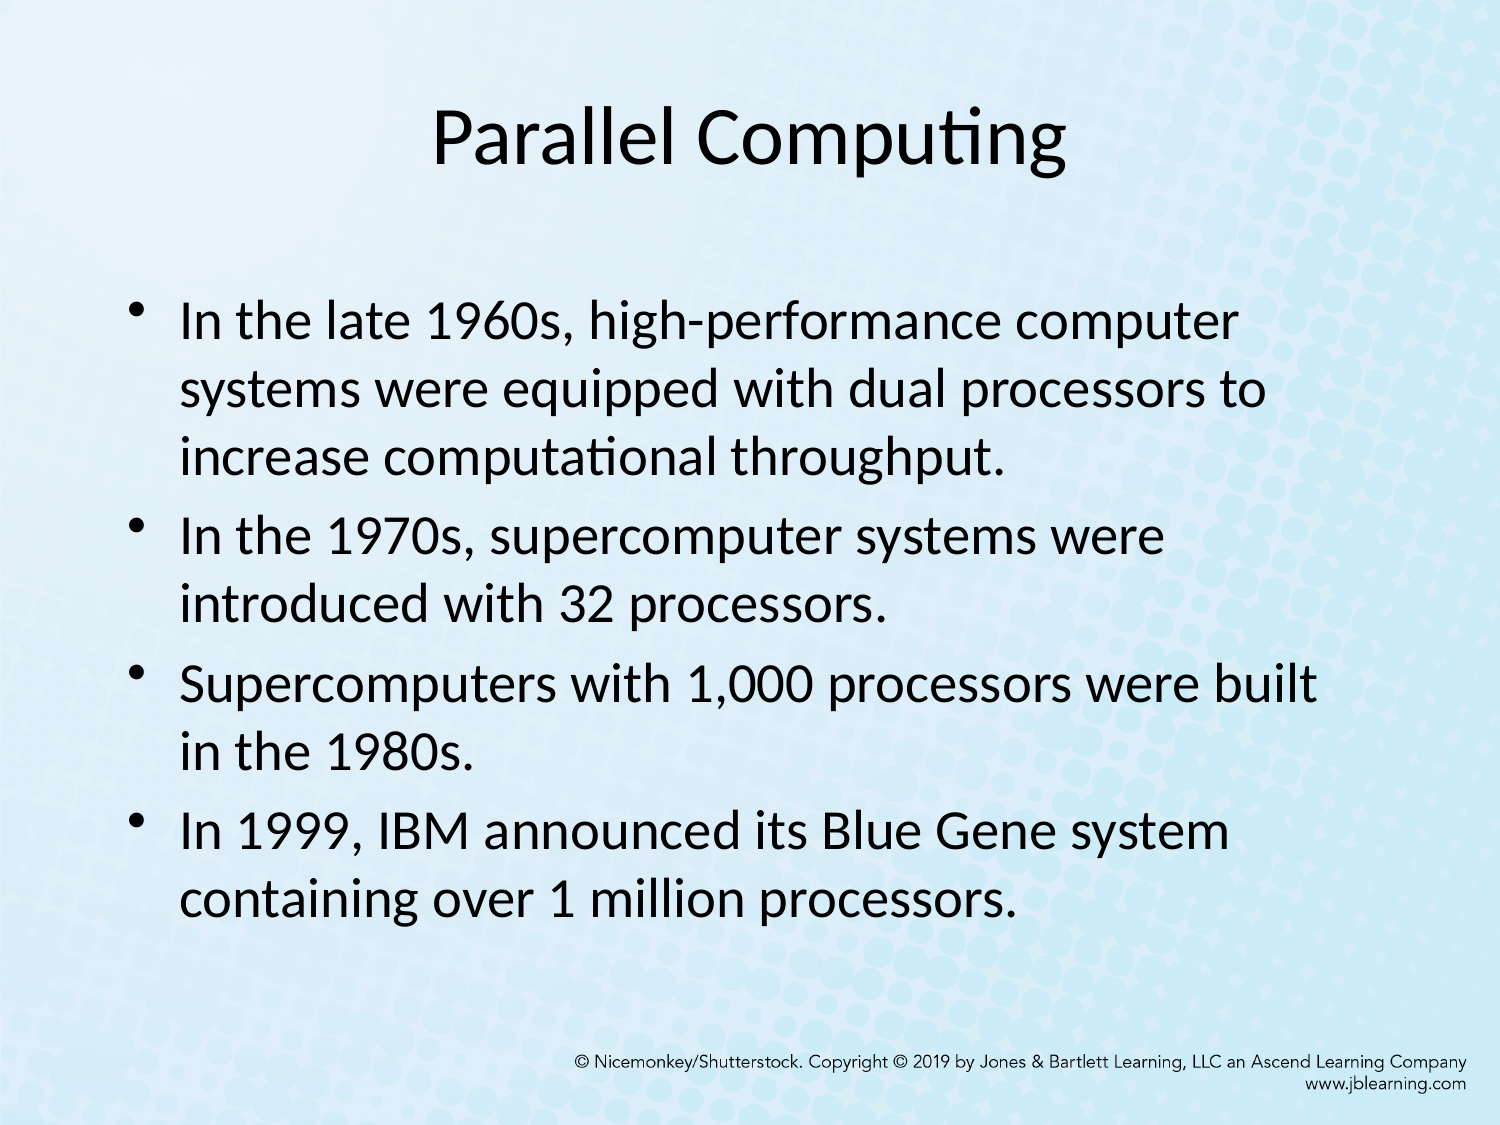

# Parallel Computing
In the late 1960s, high-performance computer systems were equipped with dual processors to increase computational throughput.
In the 1970s, supercomputer systems were introduced with 32 processors.
Supercomputers with 1,000 processors were built in the 1980s.
In 1999, IBM announced its Blue Gene system containing over 1 million processors.